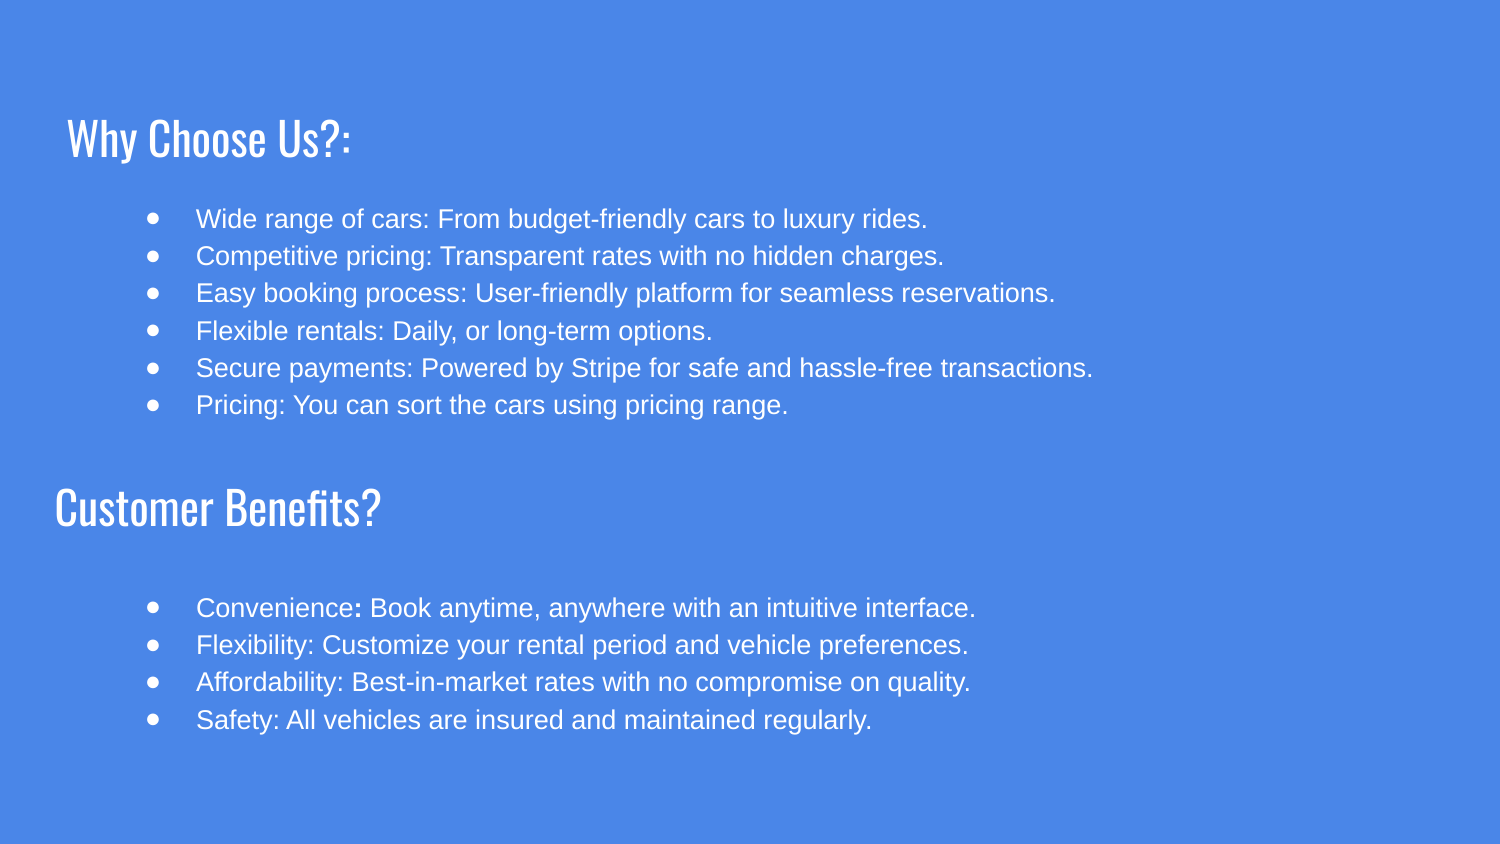

# Why Choose Us?:
Wide range of cars: From budget-friendly cars to luxury rides.
Competitive pricing: Transparent rates with no hidden charges.
Easy booking process: User-friendly platform for seamless reservations.
Flexible rentals: Daily, or long-term options.
Secure payments: Powered by Stripe for safe and hassle-free transactions.
Pricing: You can sort the cars using pricing range.

Customer Benefits?
Convenience: Book anytime, anywhere with an intuitive interface.
Flexibility: Customize your rental period and vehicle preferences.
Affordability: Best-in-market rates with no compromise on quality.
Safety: All vehicles are insured and maintained regularly.